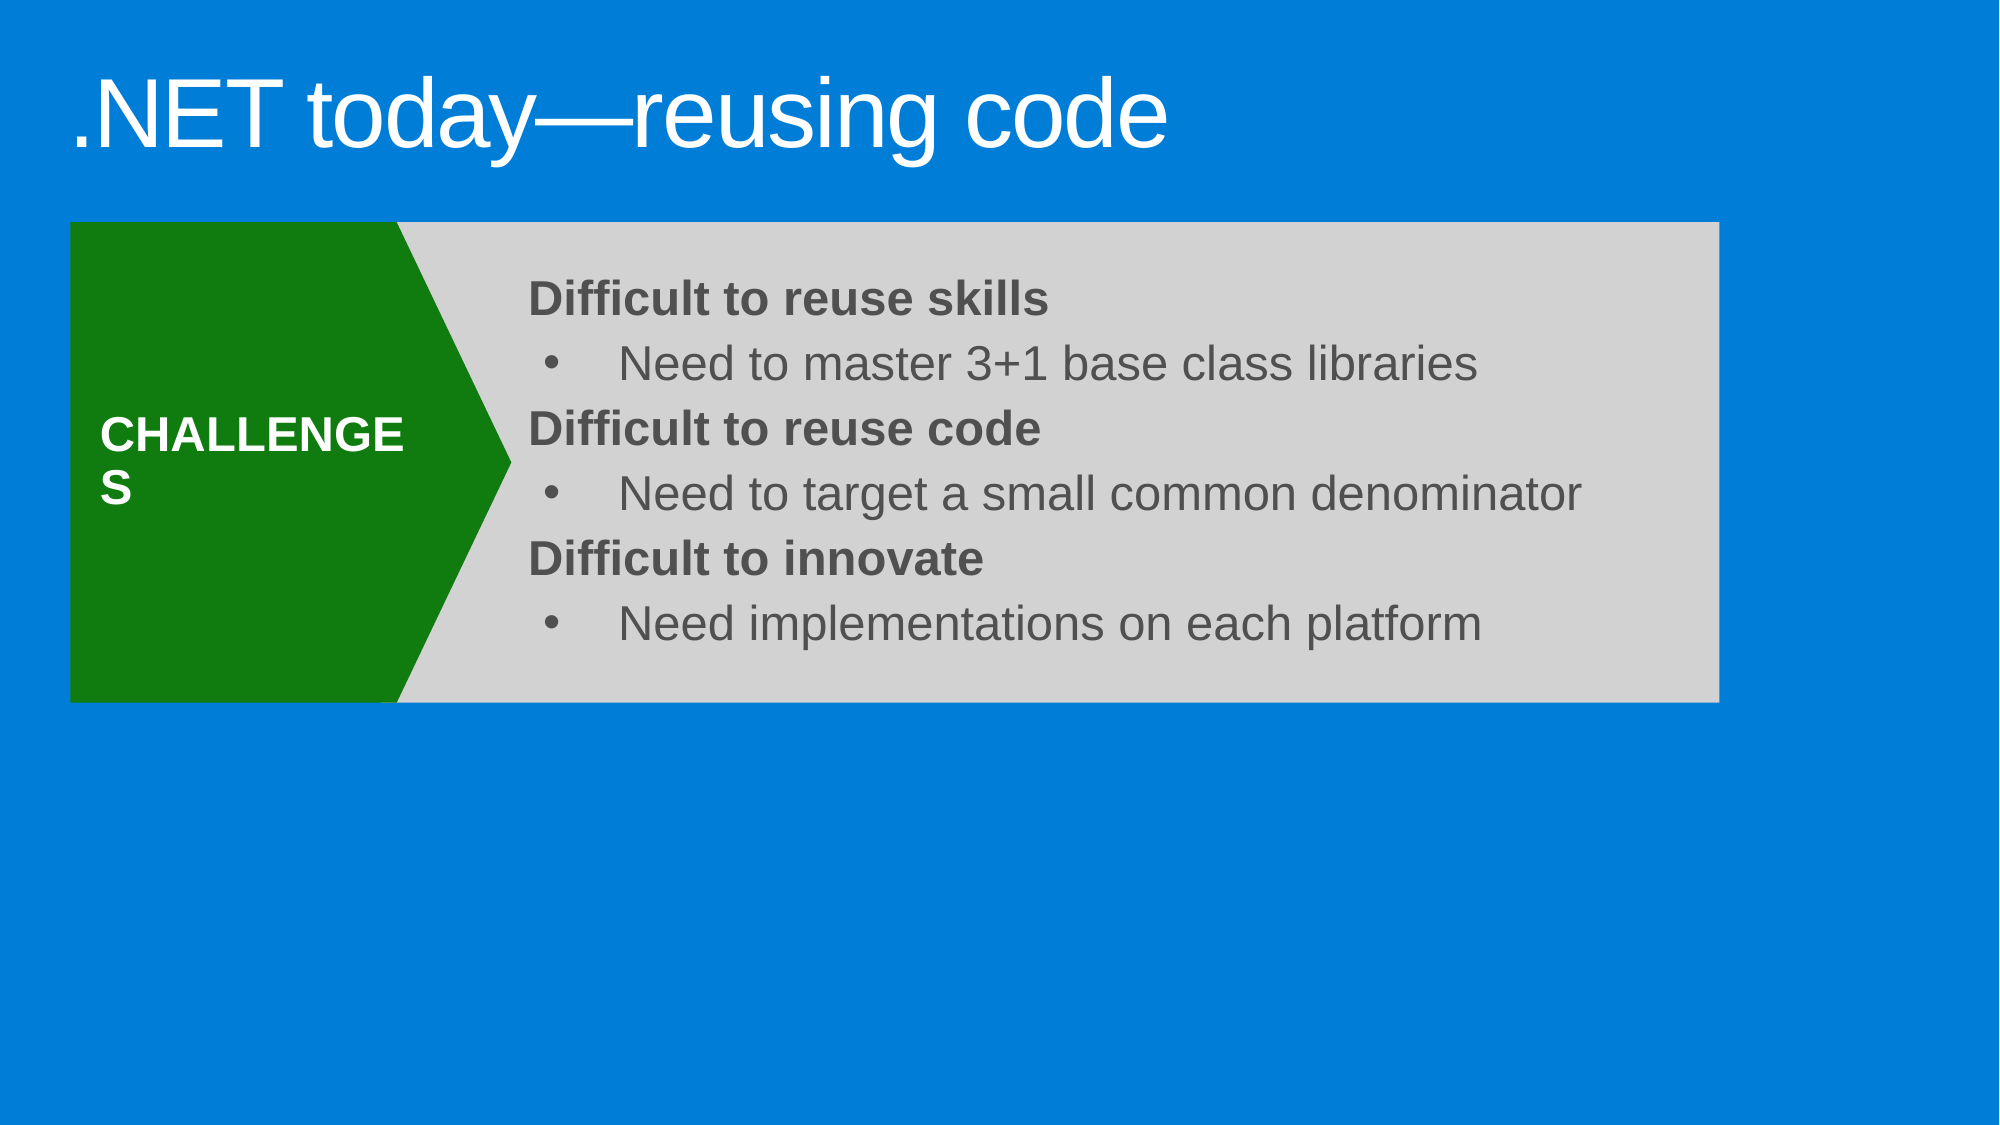

# .NET today—reusing code
CHALLENGES
Difficult to reuse skills
Need to master 3+1 base class libraries
Difficult to reuse code
Need to target a small common denominator
Difficult to innovate
Need implementations on each platform
Implementation 3
Implementation 2
Implementation 1